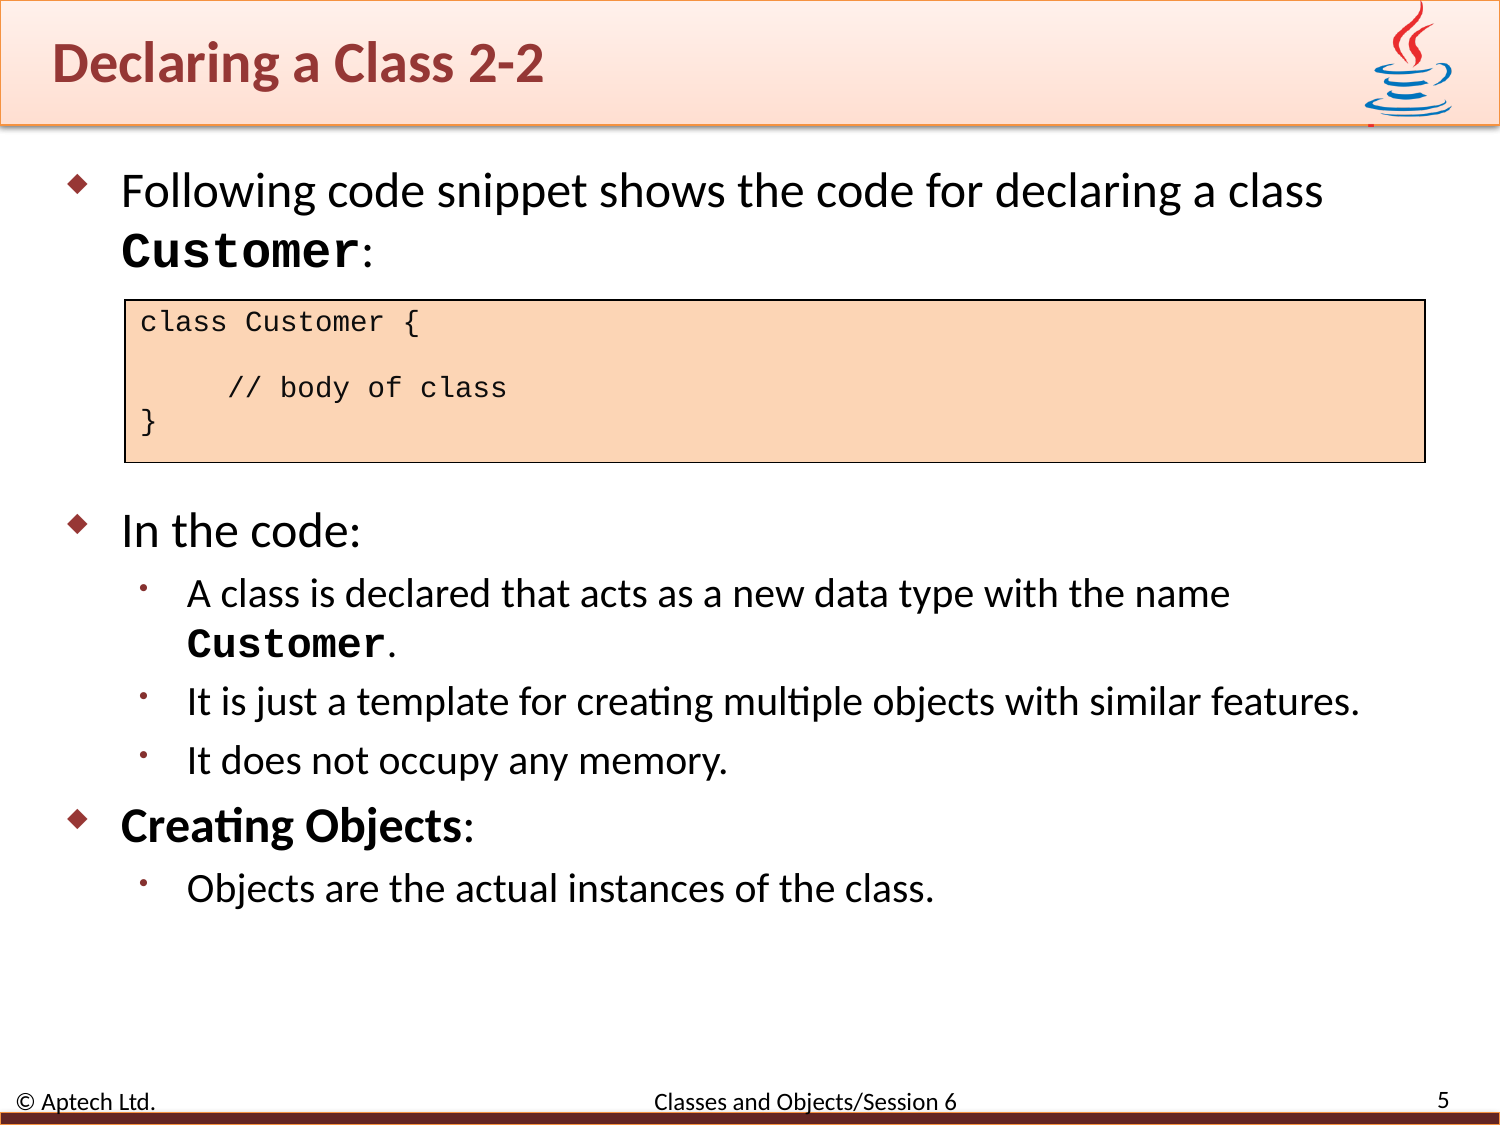

# Declaring a Class 2-2
Following code snippet shows the code for declaring a class Customer:

In the code:
A class is declared that acts as a new data type with the name Customer.
It is just a template for creating multiple objects with similar features.
It does not occupy any memory.
Creating Objects:
Objects are the actual instances of the class.
| class Customer { // body of class } |
| --- |
5
© Aptech Ltd.                                                                                       Classes and Objects/Session 6